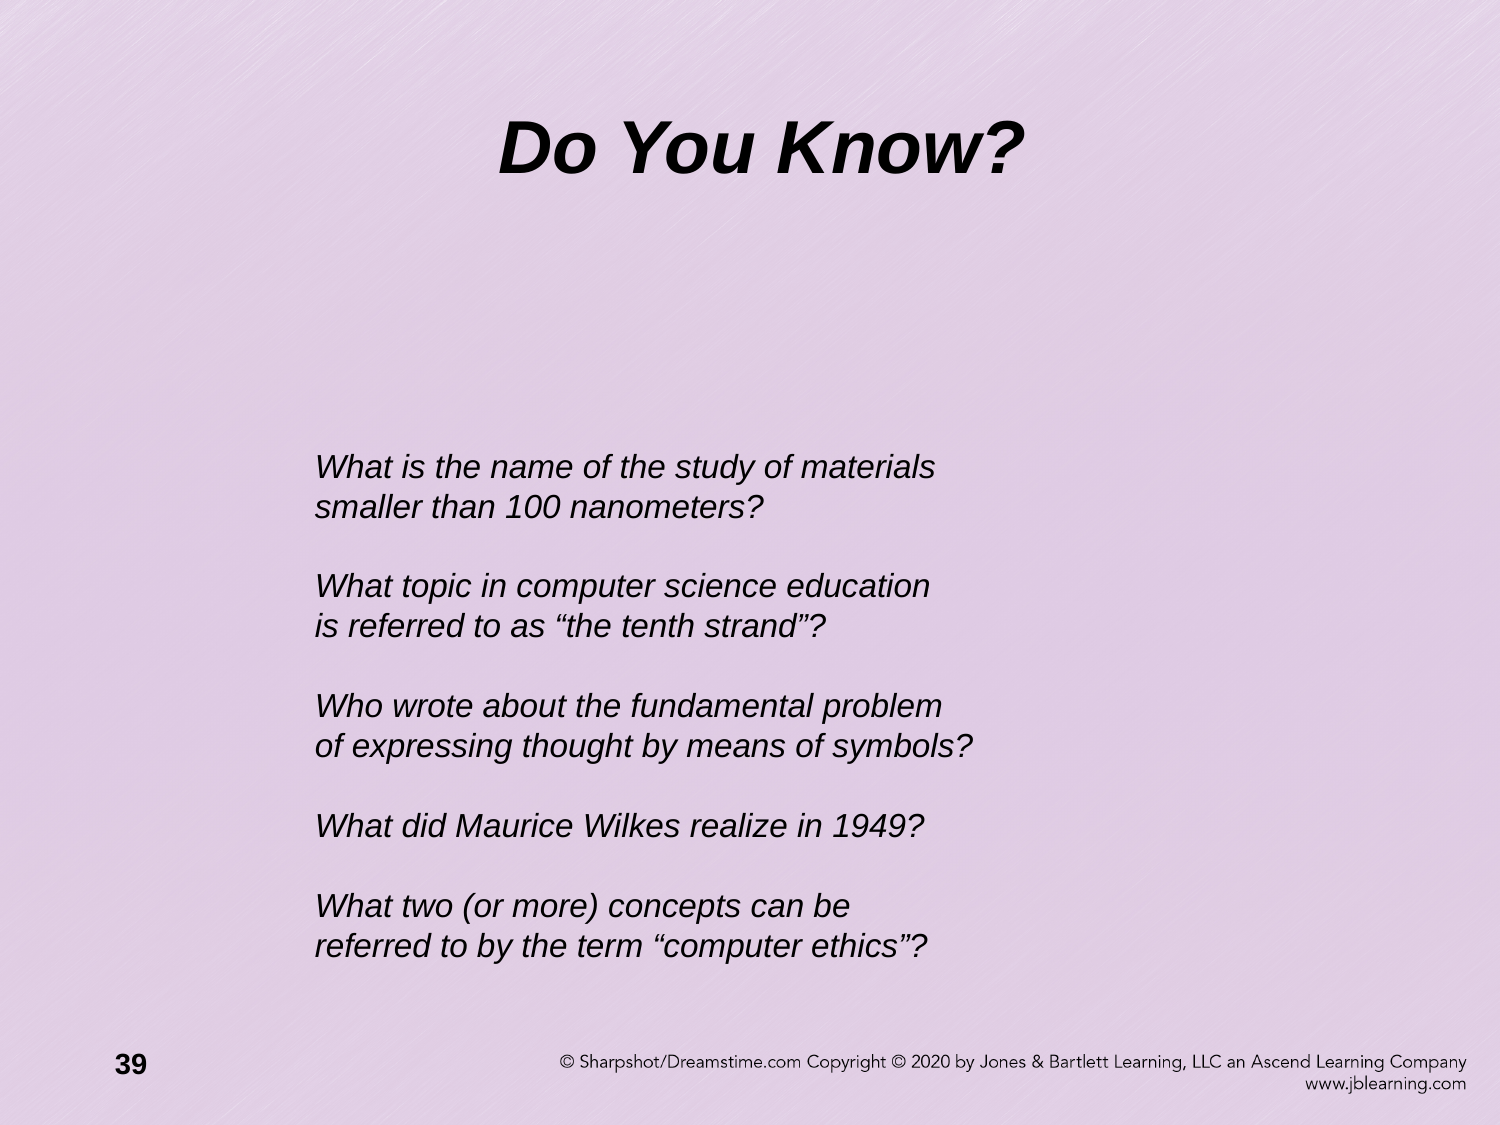

# Do You Know?
What is the name of the study of materials
smaller than 100 nanometers?

What topic in computer science education
is referred to as “the tenth strand”?
Who wrote about the fundamental problem
of expressing thought by means of symbols?

What did Maurice Wilkes realize in 1949?

What two (or more) concepts can be
referred to by the term “computer ethics”?
39